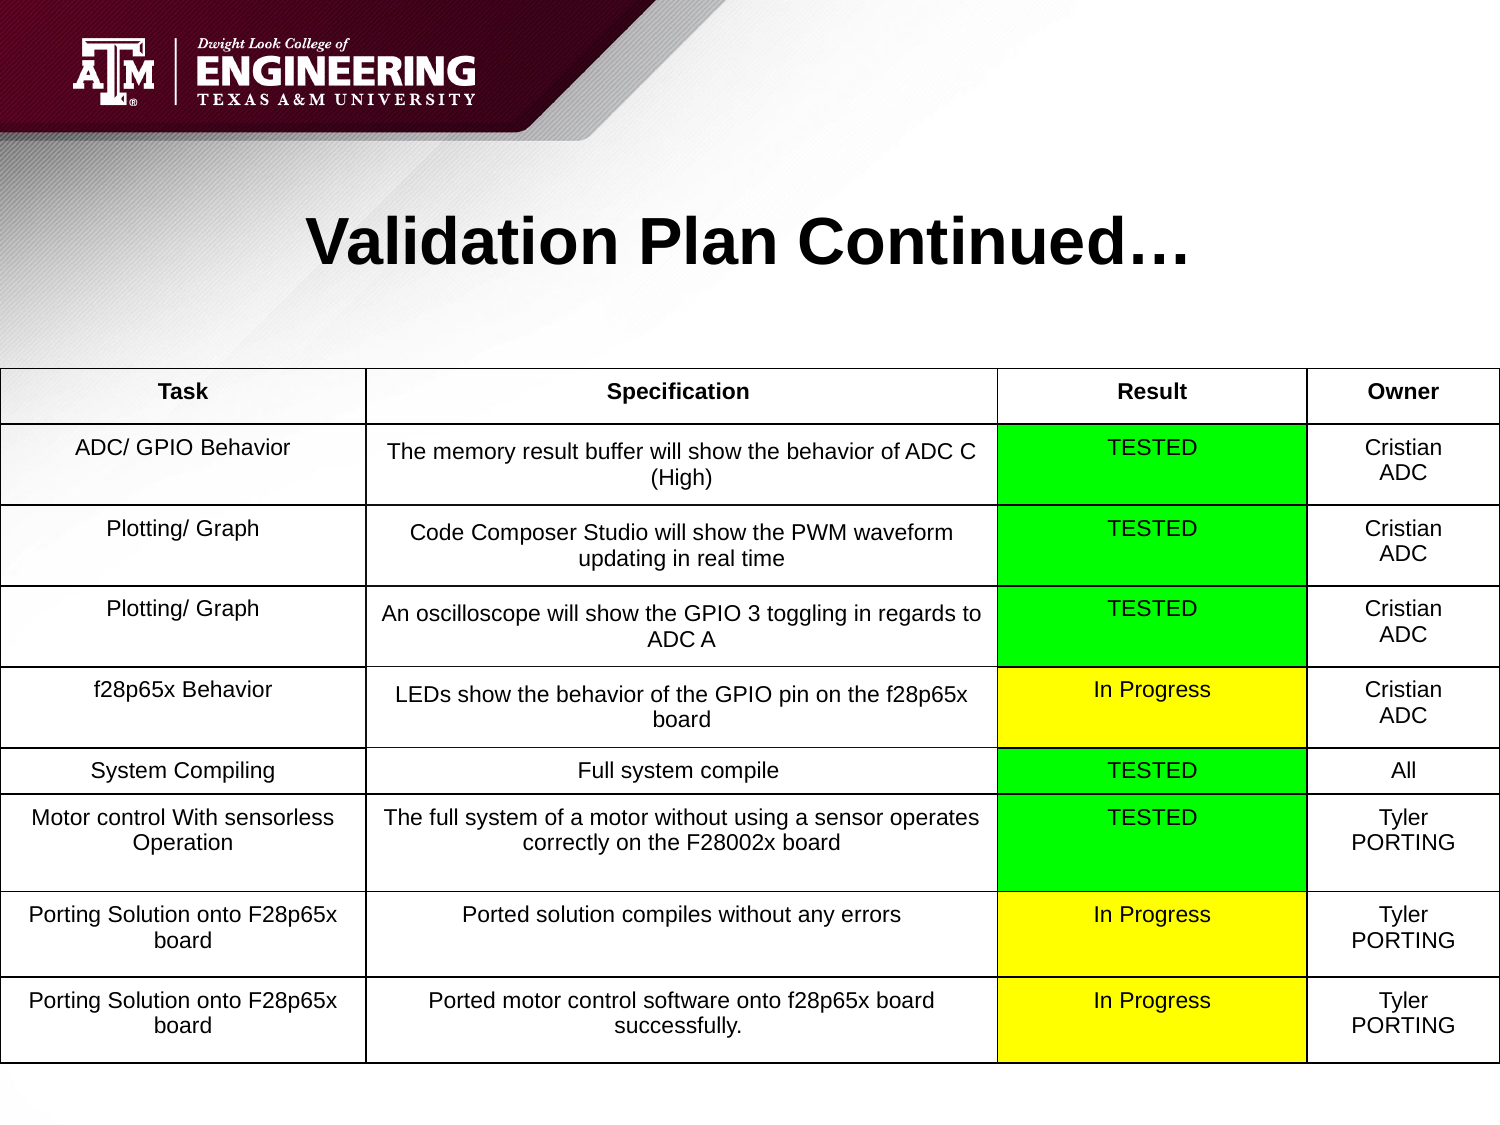

# Validation Plan Continued…
| Task | Specification | Result | Owner |
| --- | --- | --- | --- |
| ADC/ GPIO Behavior | The memory result buffer will show the behavior of ADC C (High) | TESTED | Cristian ADC |
| Plotting/ Graph | Code Composer Studio will show the PWM waveform updating in real time | TESTED | Cristian ADC |
| Plotting/ Graph | An oscilloscope will show the GPIO 3 toggling in regards to ADC A | TESTED | Cristian ADC |
| f28p65x Behavior | LEDs show the behavior of the GPIO pin on the f28p65x board | In Progress | Cristian ADC |
| System Compiling | Full system compile | TESTED | All |
| Motor control With sensorless Operation | The full system of a motor without using a sensor operates correctly on the F28002x board | TESTED | Tyler PORTING |
| Porting Solution onto F28p65x board | Ported solution compiles without any errors | In Progress | Tyler PORTING |
| Porting Solution onto F28p65x board | Ported motor control software onto f28p65x board successfully. | In Progress | Tyler PORTING |